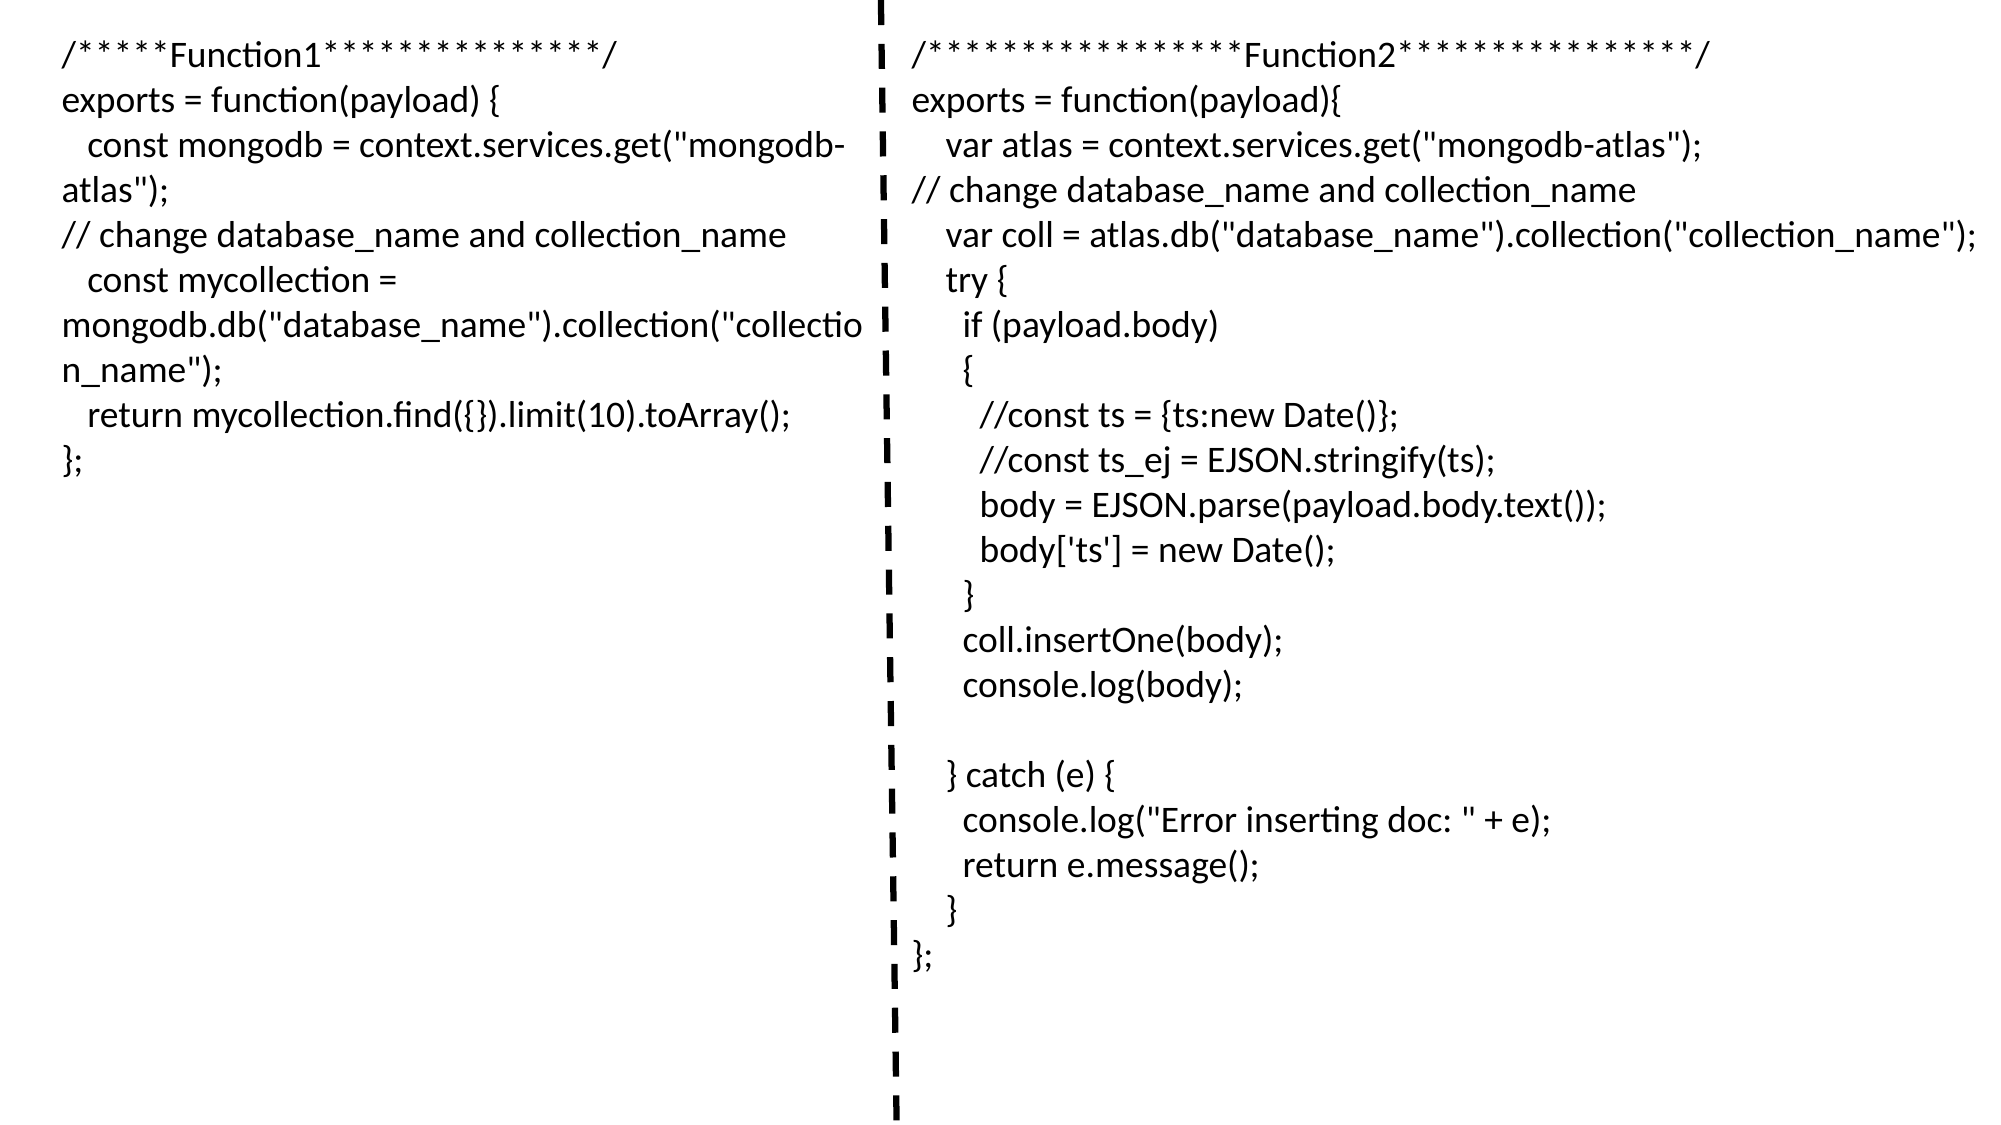

/*****Function1***************/
exports = function(payload) {
   const mongodb = context.services.get("mongodb-atlas");
// change database_name and collection_name
   const mycollection = mongodb.db("database_name").collection("collection_name");
   return mycollection.find({}).limit(10).toArray();
};

/*****************Function2****************/
exports = function(payload){
    var atlas = context.services.get("mongodb-atlas");
// change database_name and collection_name
    var coll = atlas.db("database_name").collection("collection_name");
    try {
      if (payload.body)
      {
        //const ts = {ts:new Date()};
        //const ts_ej = EJSON.stringify(ts);
        body = EJSON.parse(payload.body.text());
        body['ts'] = new Date();
      }
      coll.insertOne(body);
      console.log(body);

    } catch (e) {
      console.log("Error inserting doc: " + e);
      return e.message();
    }
};